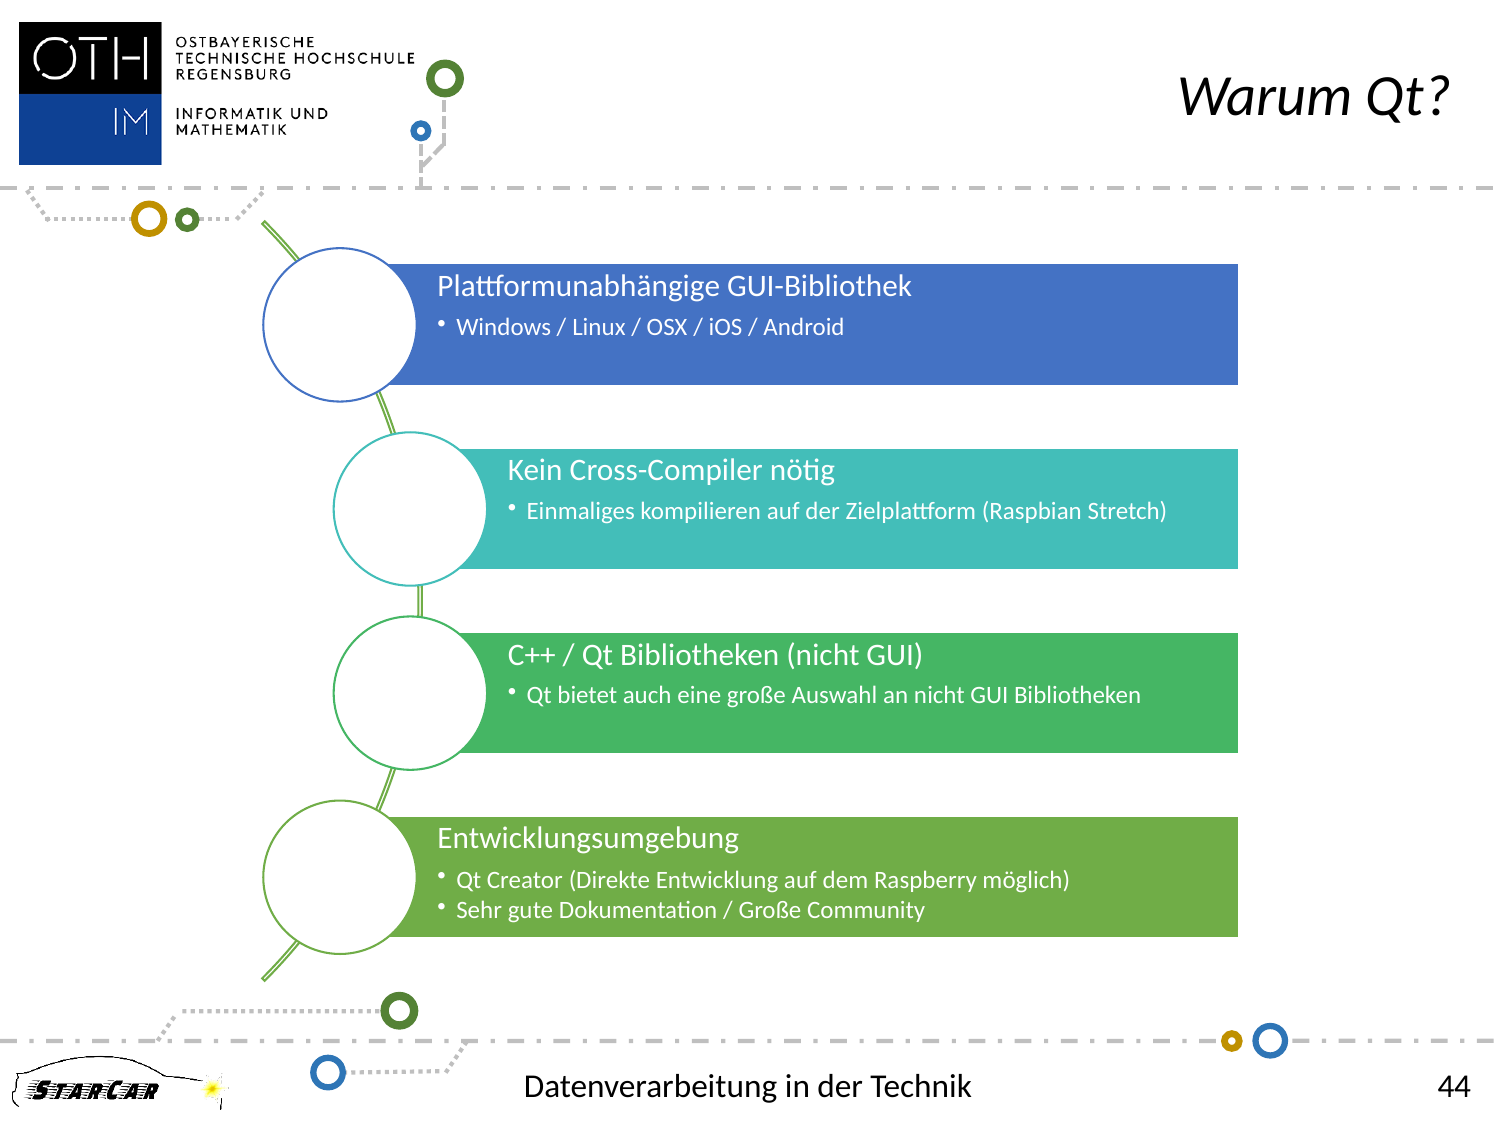

Warum Qt?
Plattformunabhängige GUI-Bibliothek
Windows / Linux / OSX / iOS / Android
Kein Cross-Compiler nötig
Einmaliges kompilieren auf der Zielplattform (Raspbian Stretch)
C++ / Qt Bibliotheken (nicht GUI)
Qt bietet auch eine große Auswahl an nicht GUI Bibliotheken
Entwicklungsumgebung
Qt Creator (Direkte Entwicklung auf dem Raspberry möglich)
Sehr gute Dokumentation / Große Community
Datenverarbeitung in der Technik